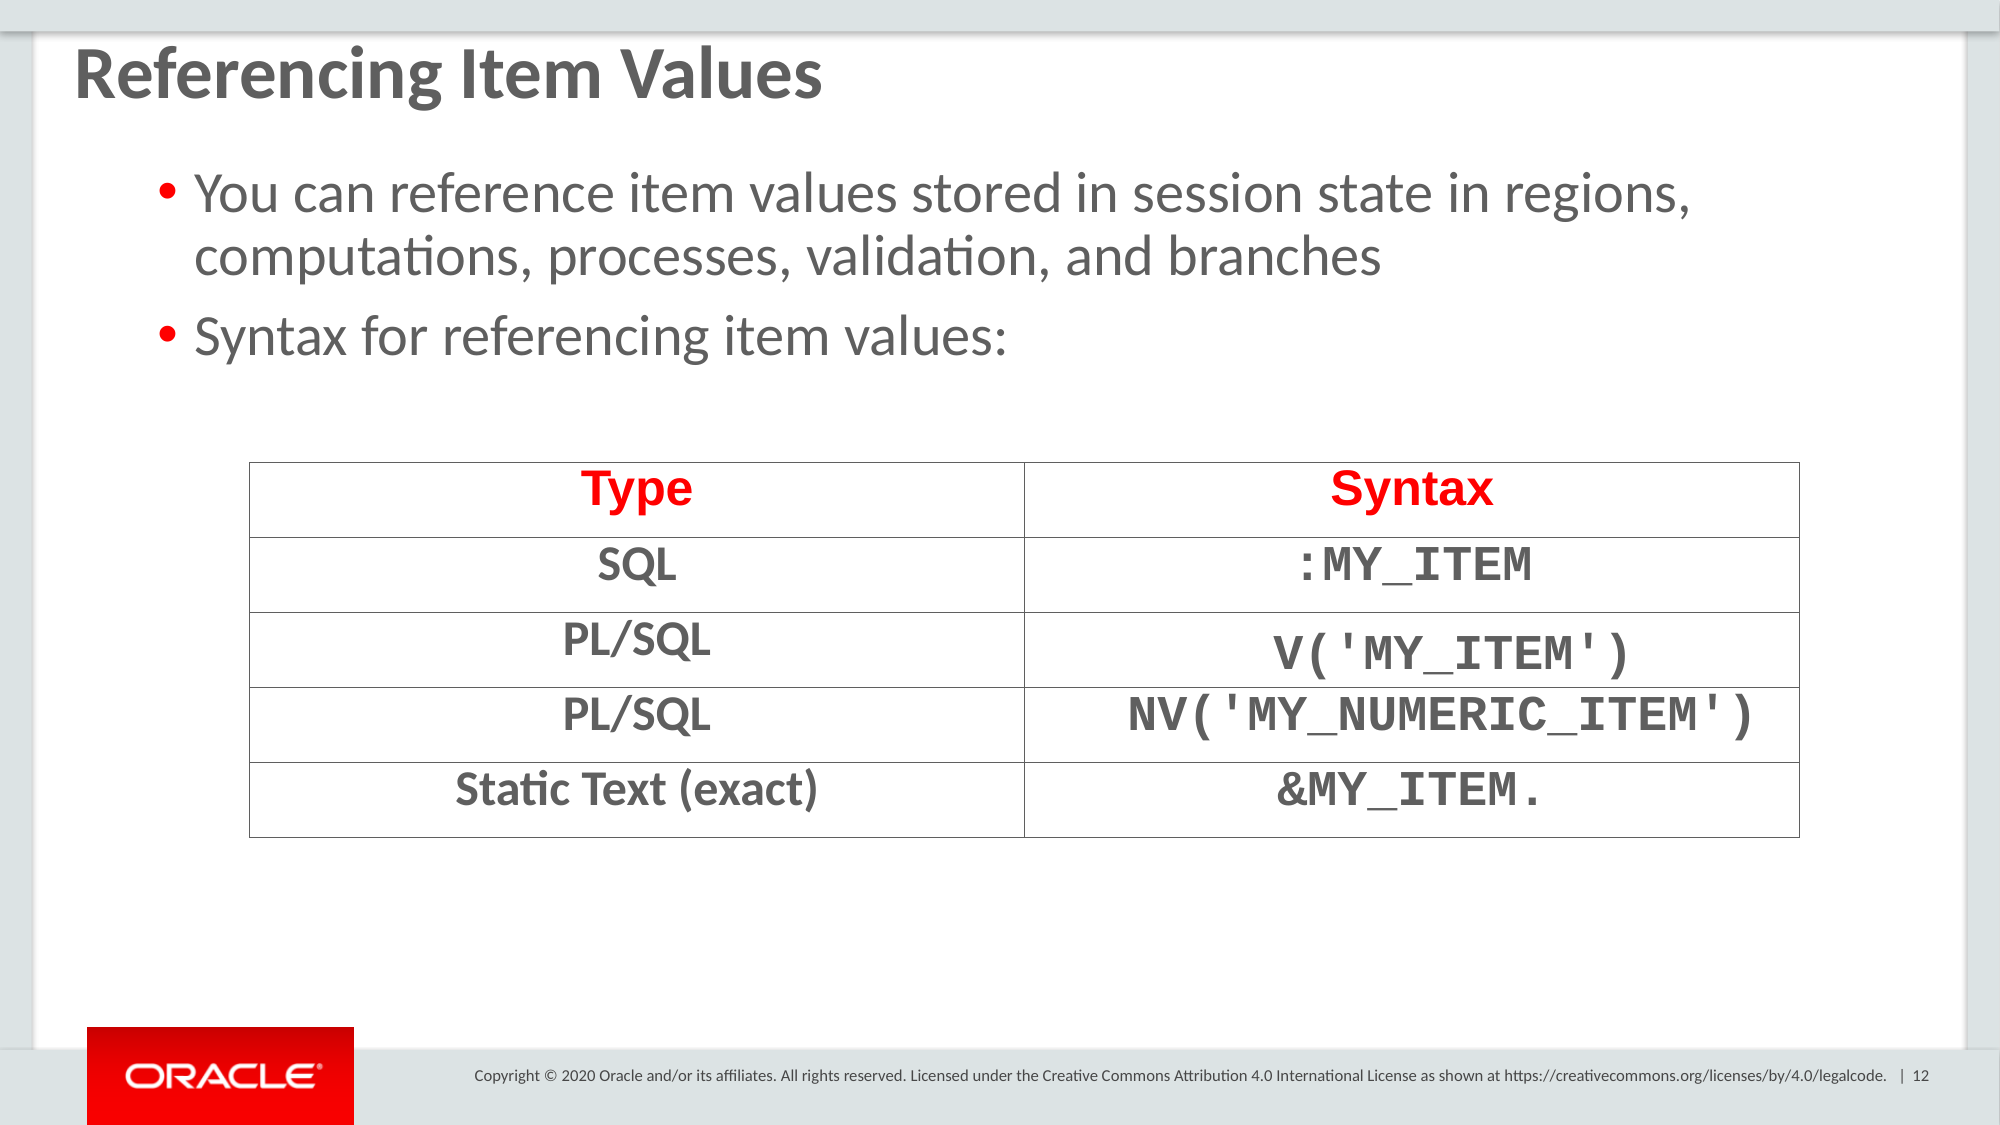

# Referencing Item Values
You can reference item values stored in session state in regions, computations, processes, validation, and branches
Syntax for referencing item values:

Type
Syntax
SQL
:MY_ITEM
PL/SQL

             V('MY_ITEM')
PL/SQL
  NV('MY_NUMERIC_ITEM')
Static Text (exact)
&MY_ITEM.